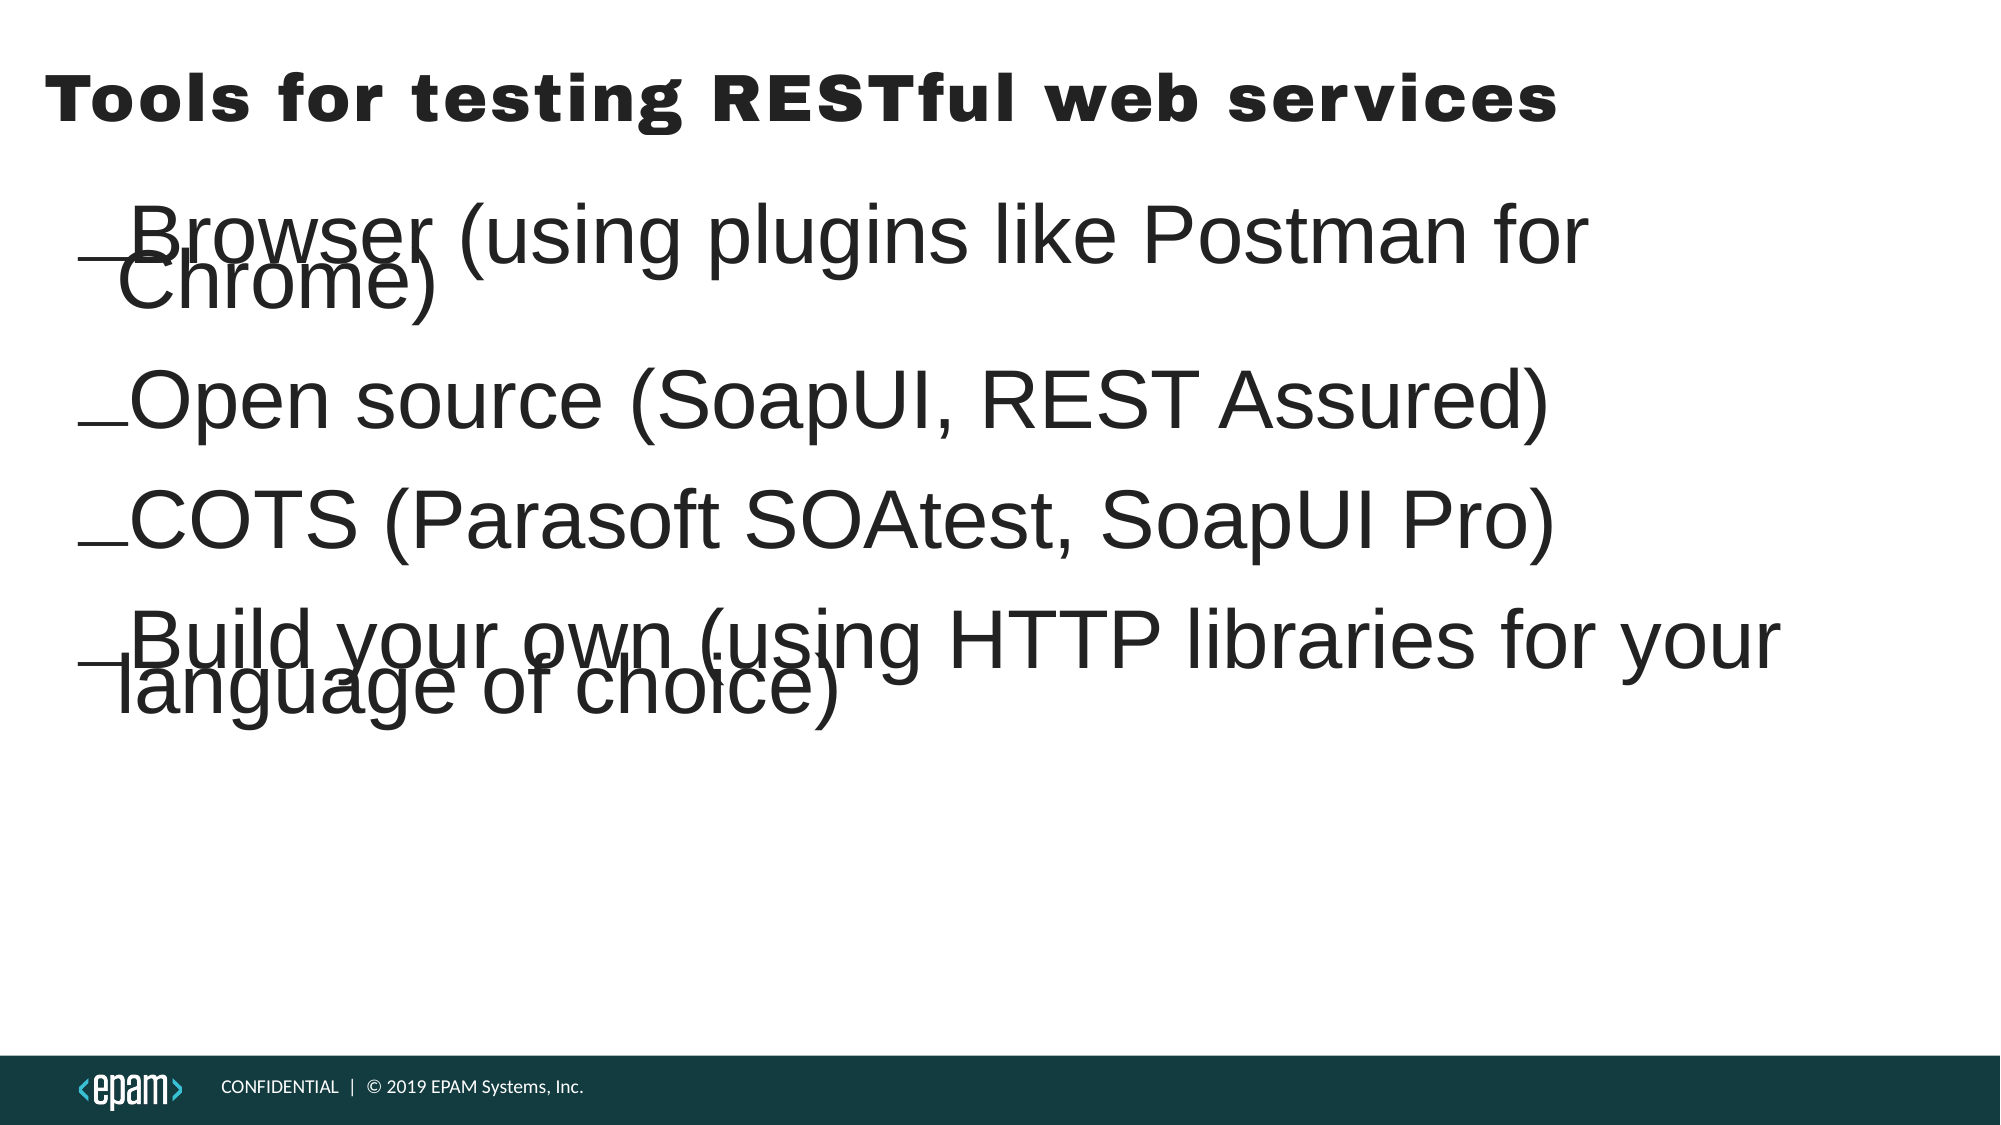

# Tools for testing RESTful web services
Browser (using plugins like Postman for Chrome)

Open source (SoapUI, REST Assured)

COTS (Parasoft SOAtest, SoapUI Pro)

Build your own (using HTTP libraries for your language of choice)